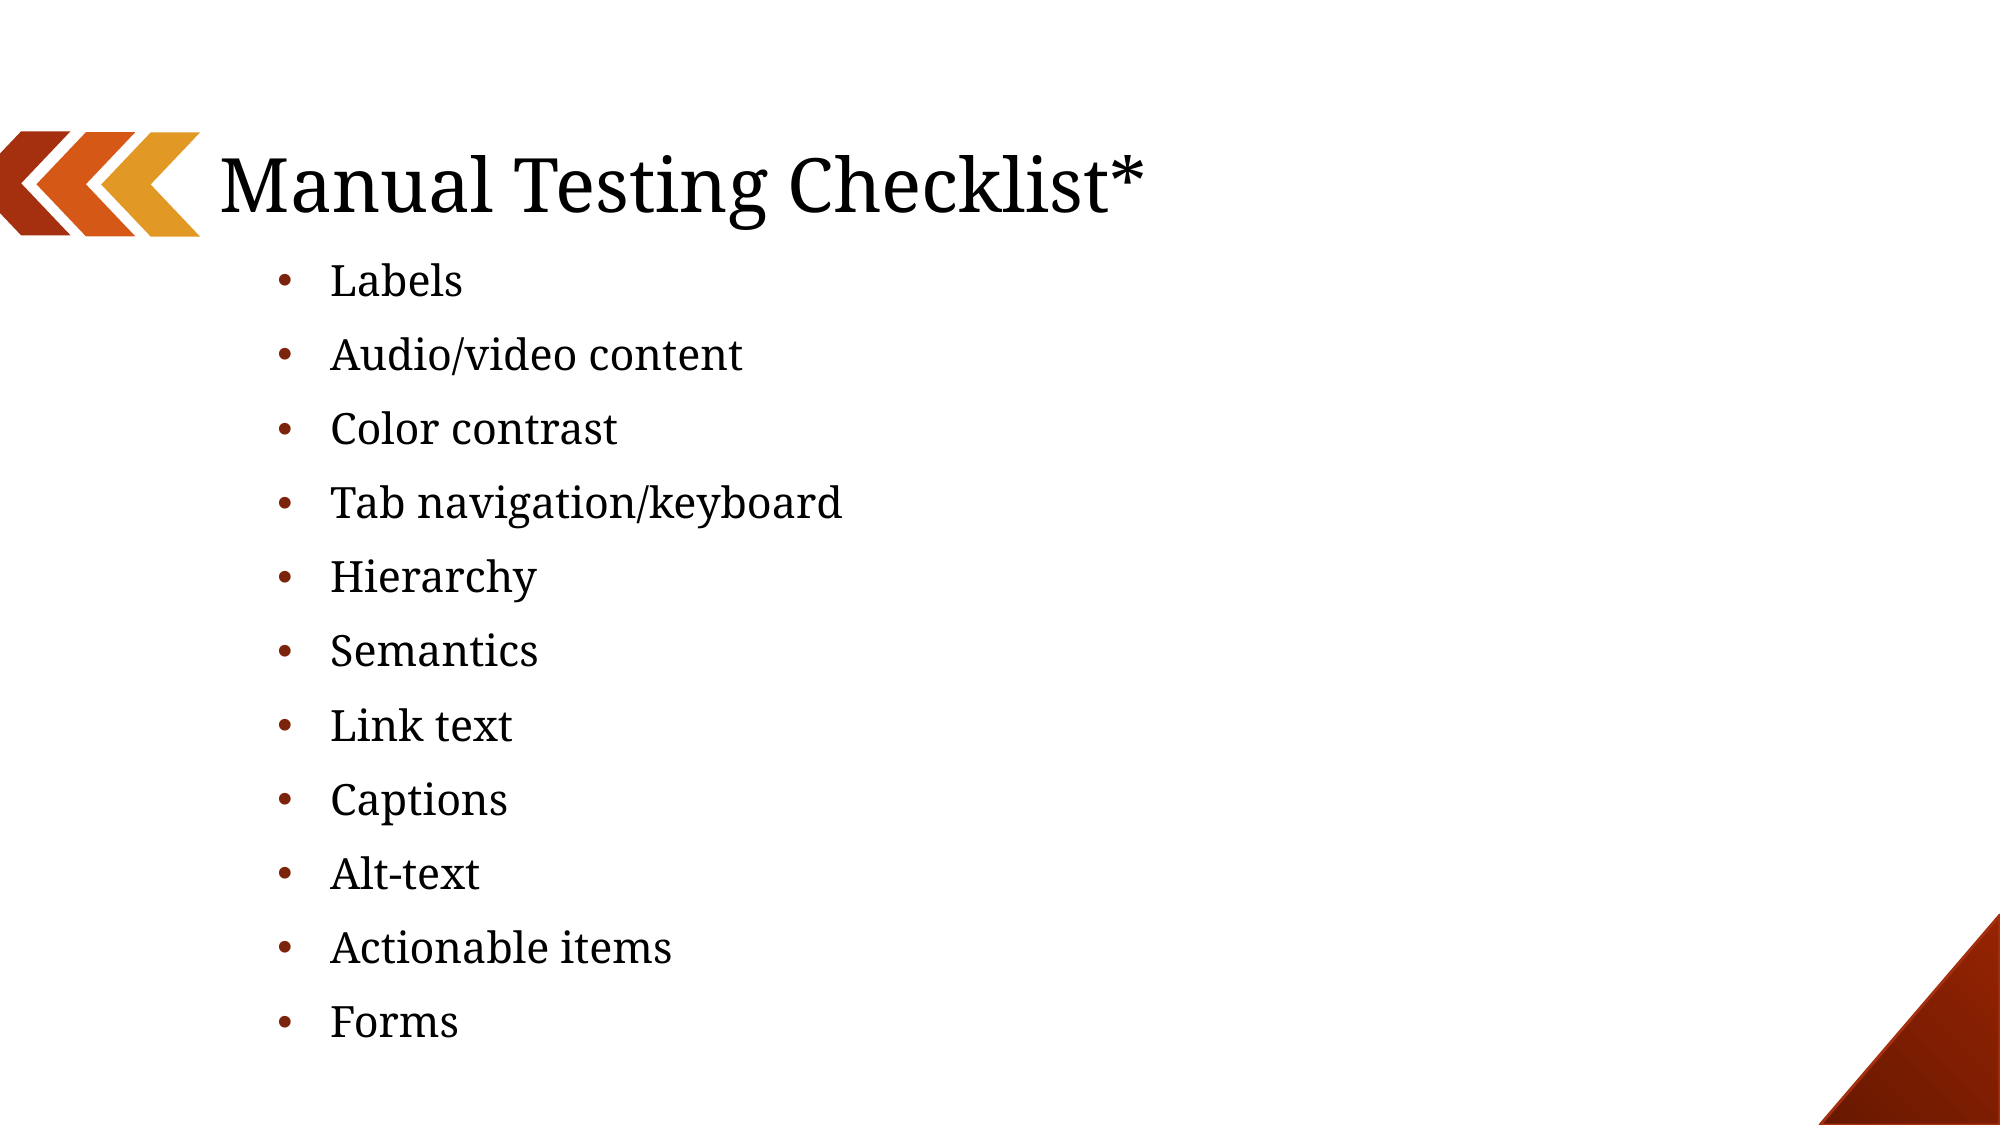

# Manual Testing Checklist*
Labels
Audio/video content
Color contrast
Tab navigation/keyboard
Hierarchy
Semantics
Link text
Captions
Alt-text
Actionable items
Forms